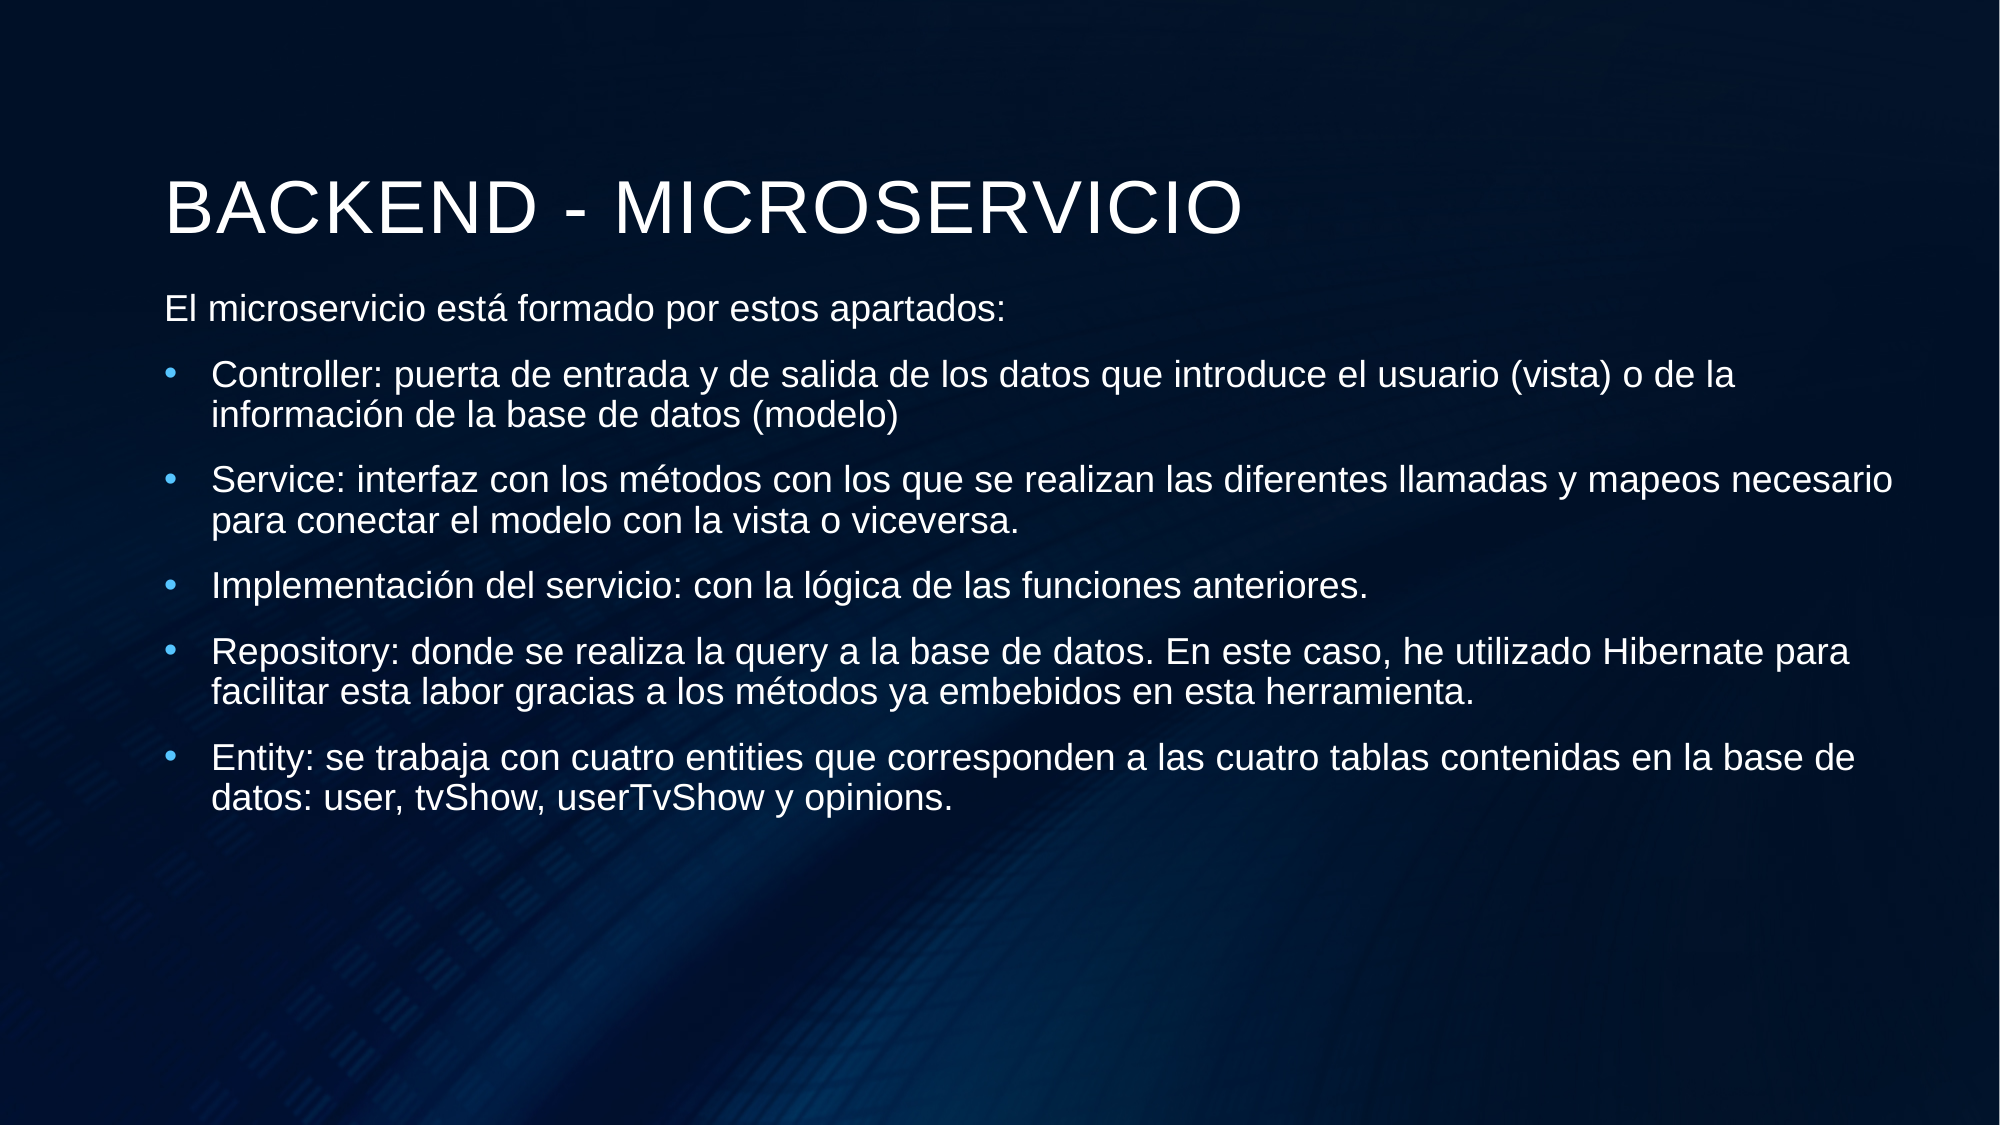

# BACKEND - MICROSERVICIO
El microservicio está formado por estos apartados:
Controller: puerta de entrada y de salida de los datos que introduce el usuario (vista) o de la información de la base de datos (modelo)
Service: interfaz con los métodos con los que se realizan las diferentes llamadas y mapeos necesario para conectar el modelo con la vista o viceversa.
Implementación del servicio: con la lógica de las funciones anteriores.
Repository: donde se realiza la query a la base de datos. En este caso, he utilizado Hibernate para facilitar esta labor gracias a los métodos ya embebidos en esta herramienta.
Entity: se trabaja con cuatro entities que corresponden a las cuatro tablas contenidas en la base de datos: user, tvShow, userTvShow y opinions.